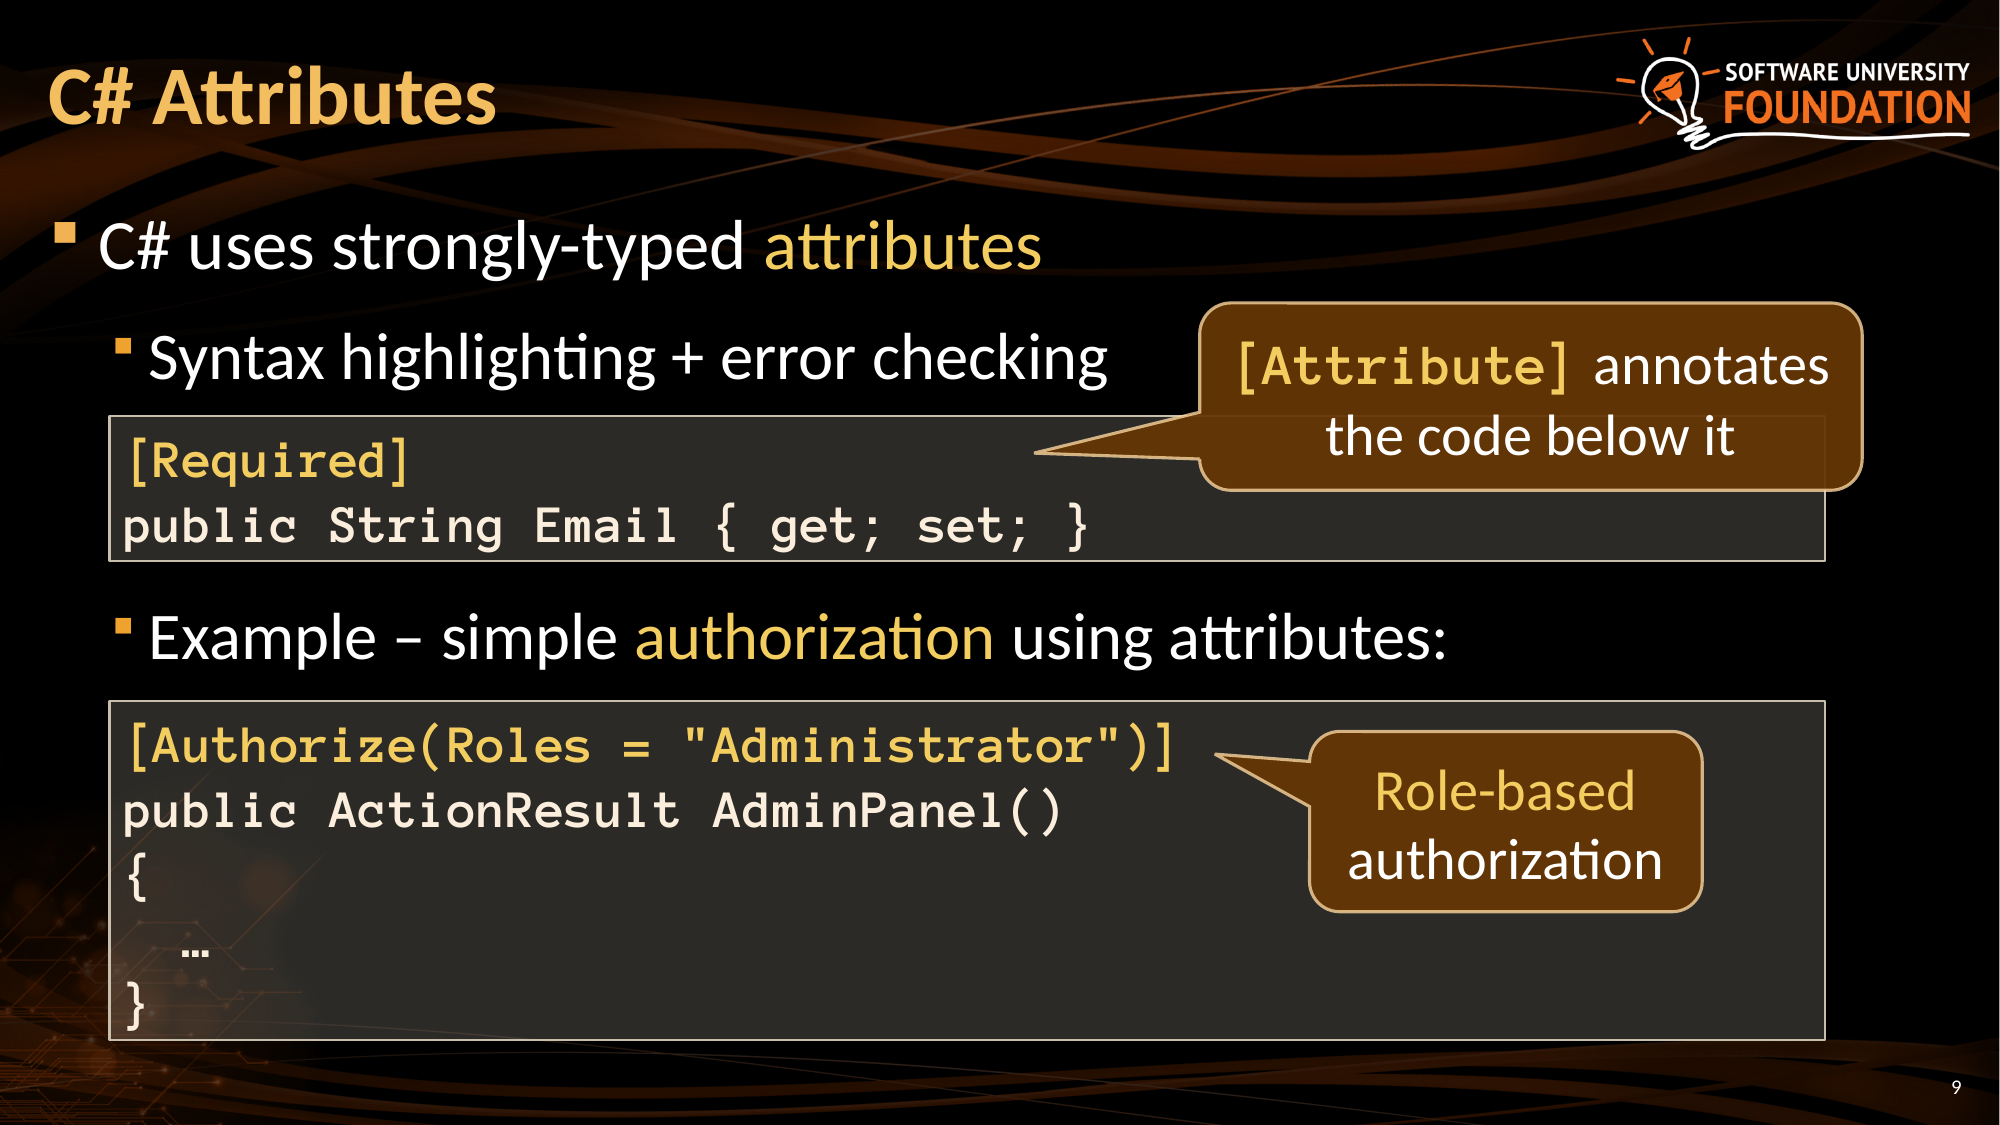

# C# Attributes
C# uses strongly-typed attributes
Syntax highlighting + error checking

Example – simple authorization using attributes:

[Attribute] annotates the code below it
[Required]
public String Email { get; set; }
[Authorize(Roles = "Administrator")]
public ActionResult АdminPanel()
{
  …
}
Role-based authorization
9